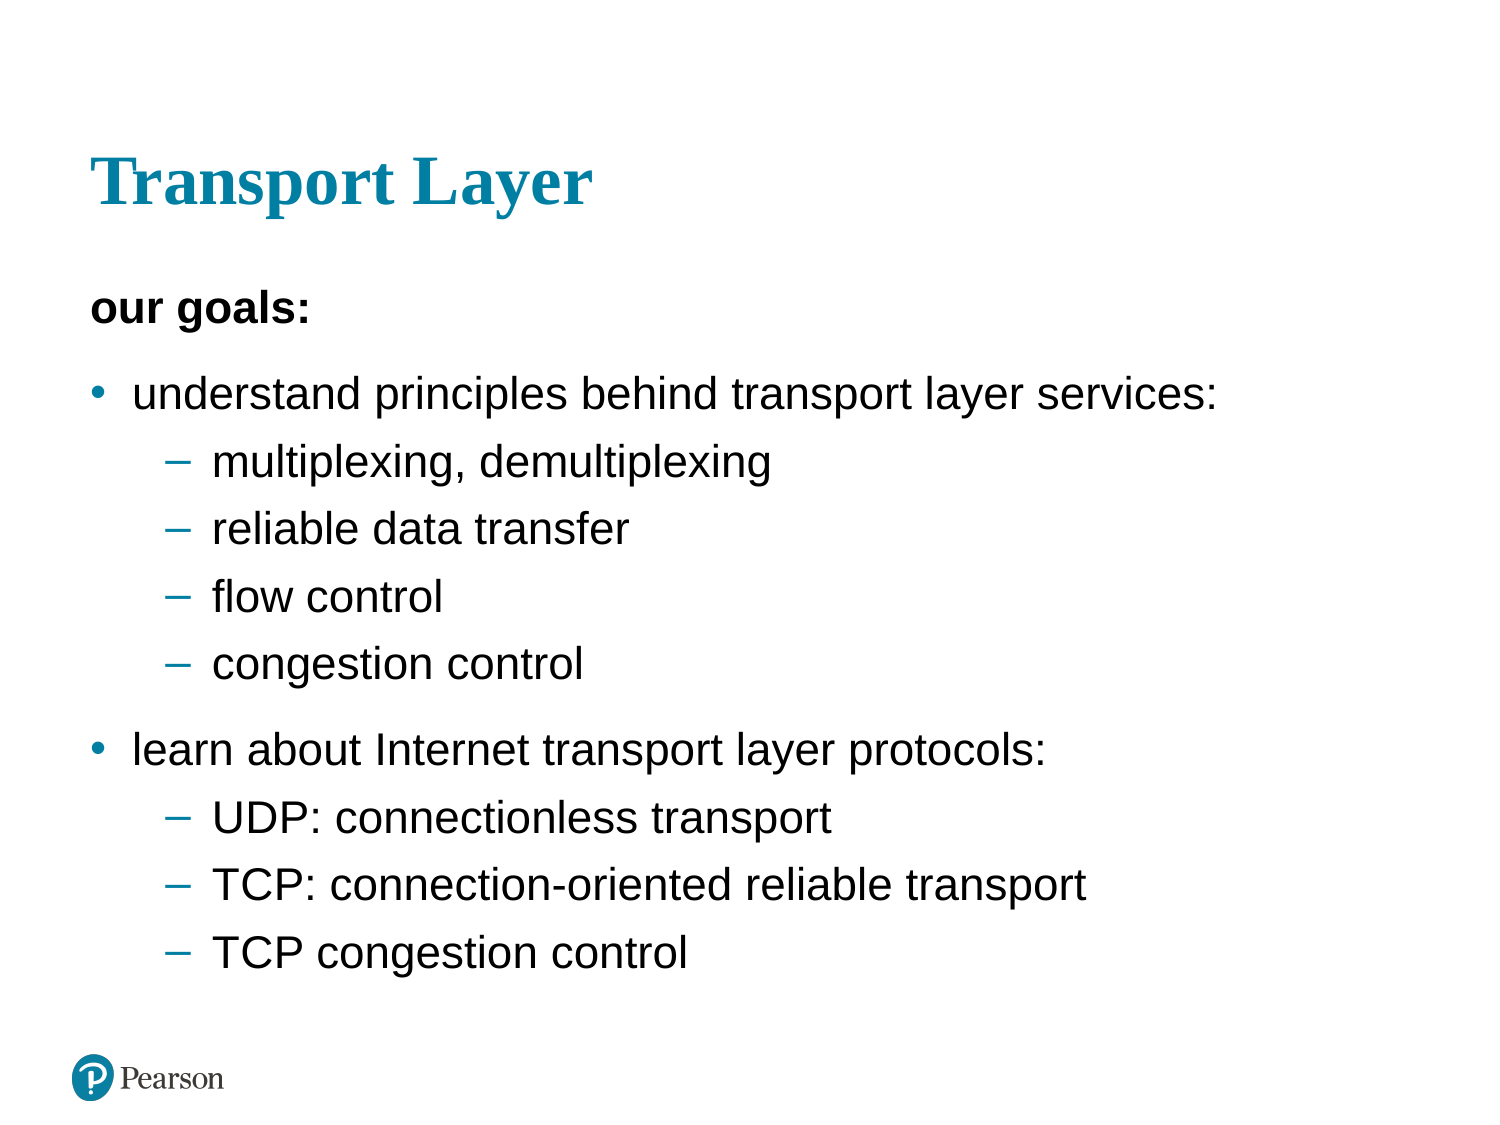

# Transport Layer
our goals:
understand principles behind transport layer services:
multiplexing, demultiplexing
reliable data transfer
flow control
congestion control
learn about Internet transport layer protocols:
U D P: connectionless transport
T C P: connection-oriented reliable transport
T C P congestion control